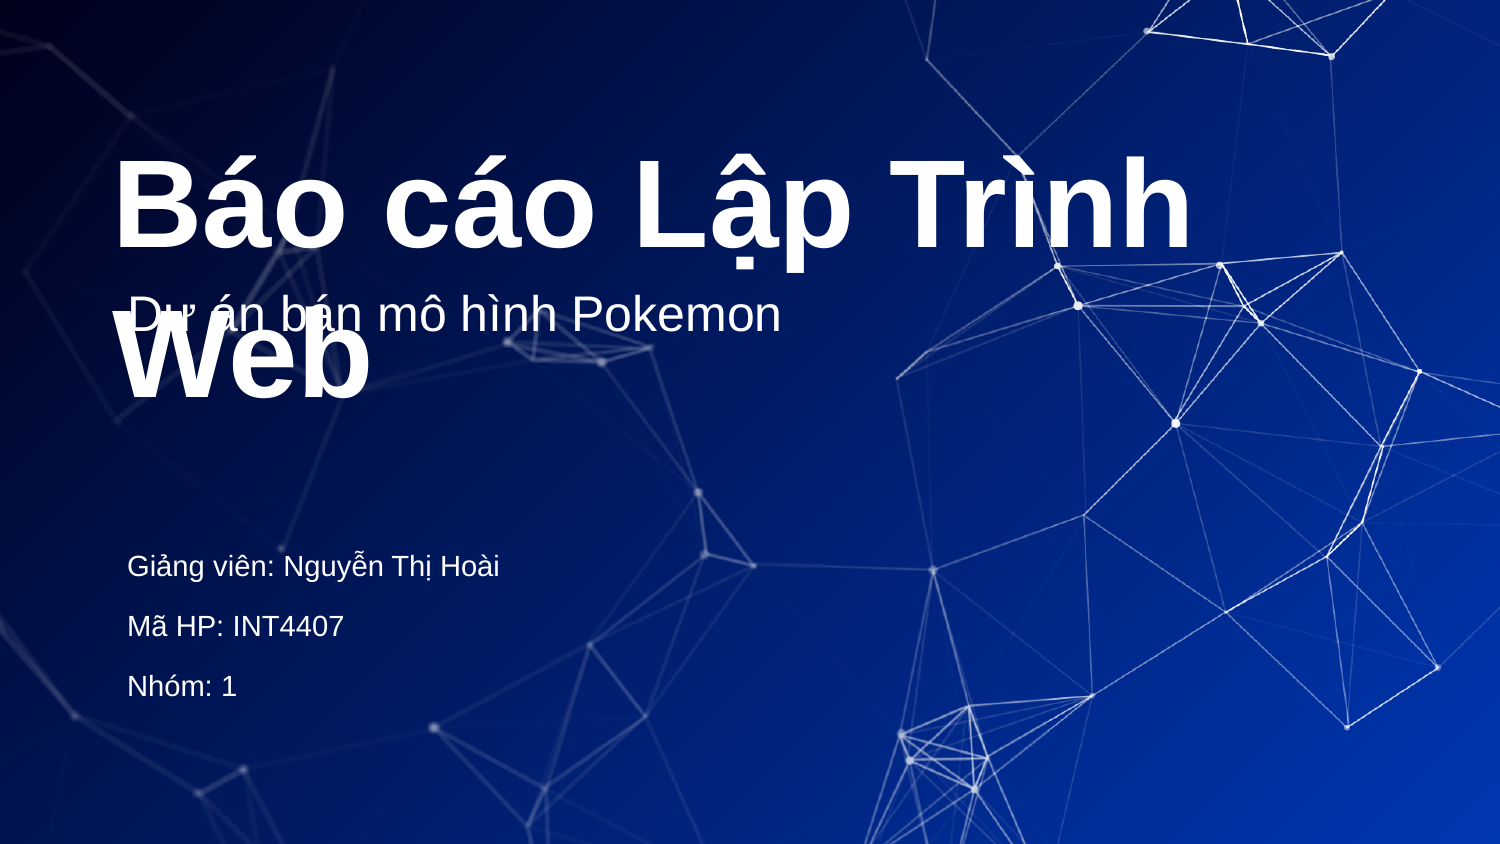

# Báo cáo Lập Trình Web
Dự án bán mô hình Pokemon
Giảng viên: Nguyễn Thị Hoài
Mã HP: INT4407
Nhóm: 1